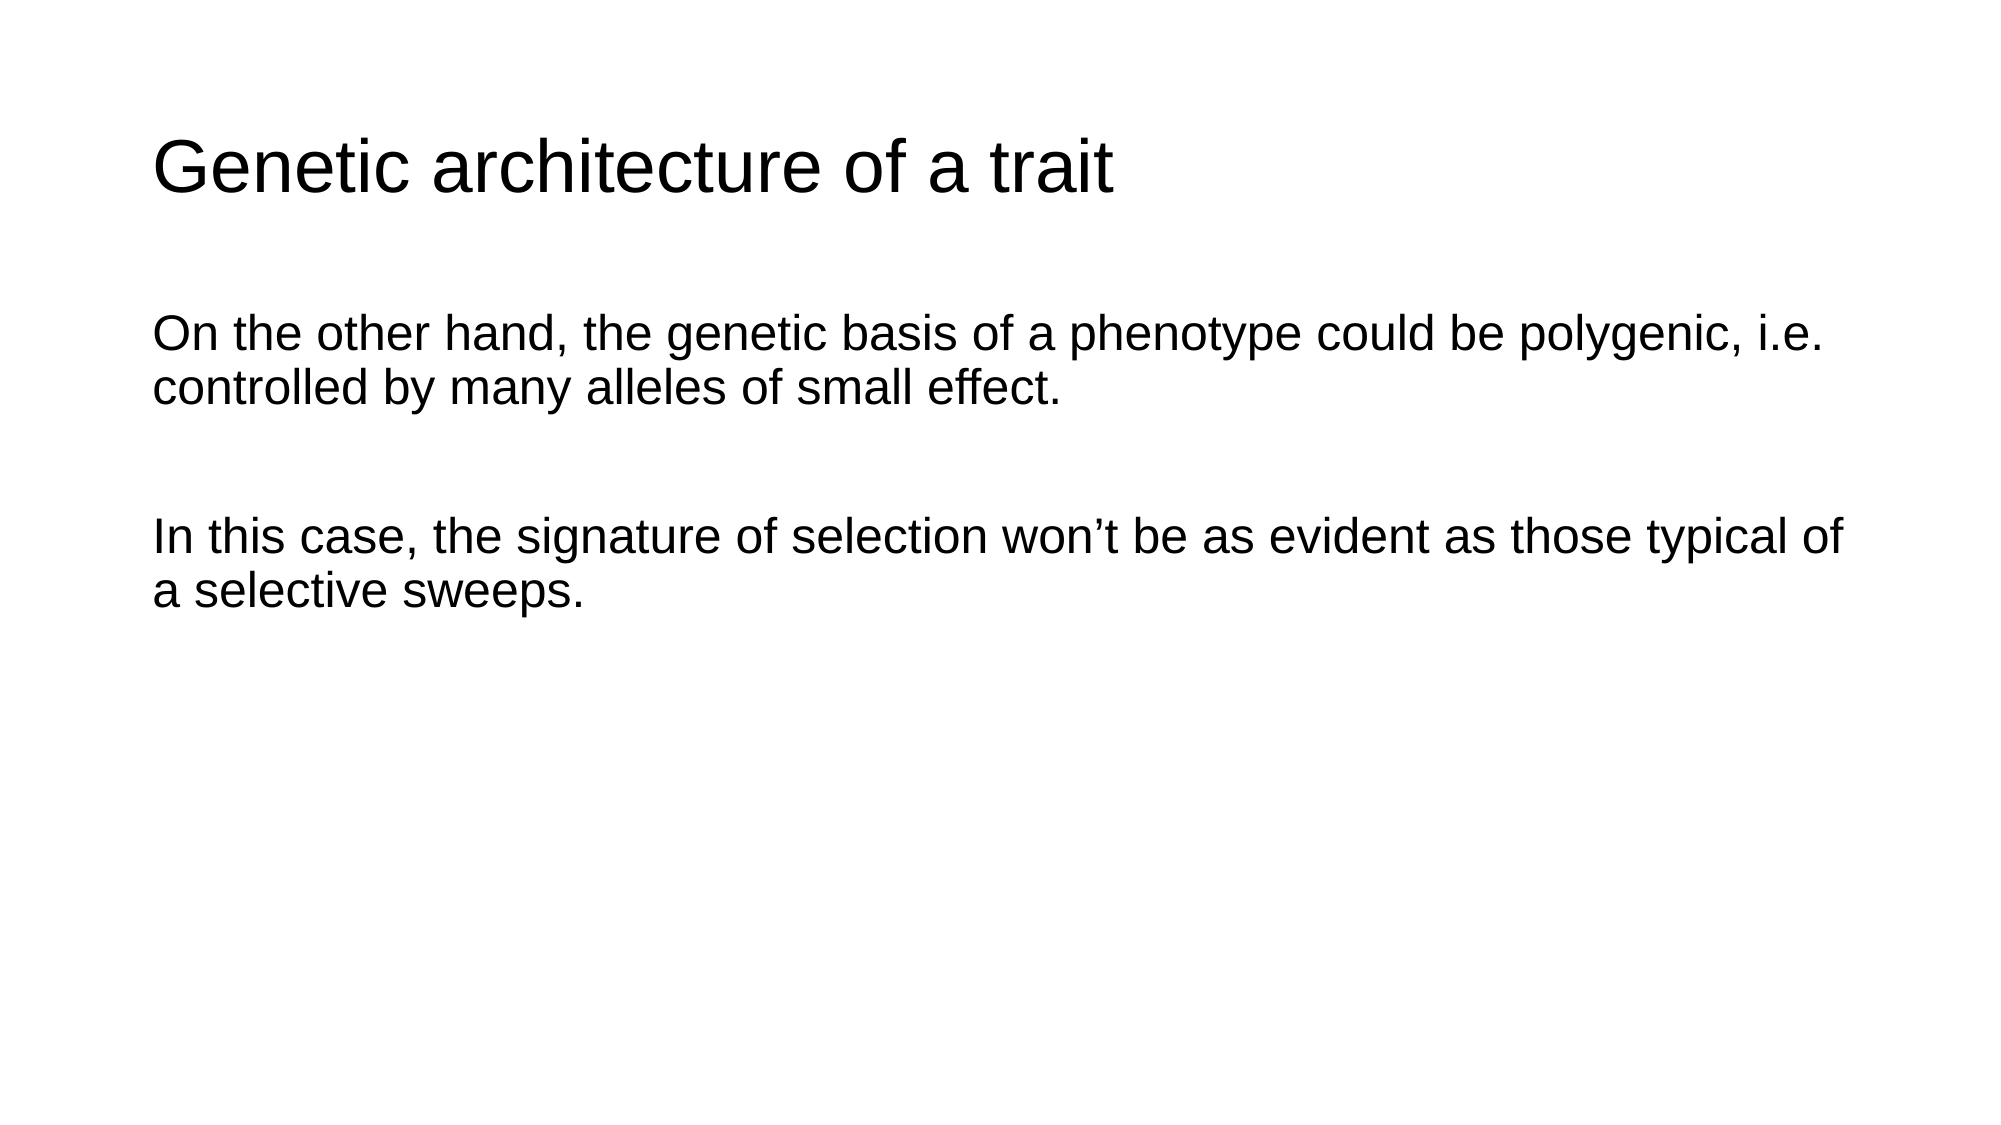

# Genetic architecture of a trait
On the other hand, the genetic basis of a phenotype could be polygenic, i.e. controlled by many alleles of small effect.

In this case, the signature of selection won’t be as evident as those typical of a selective sweeps.